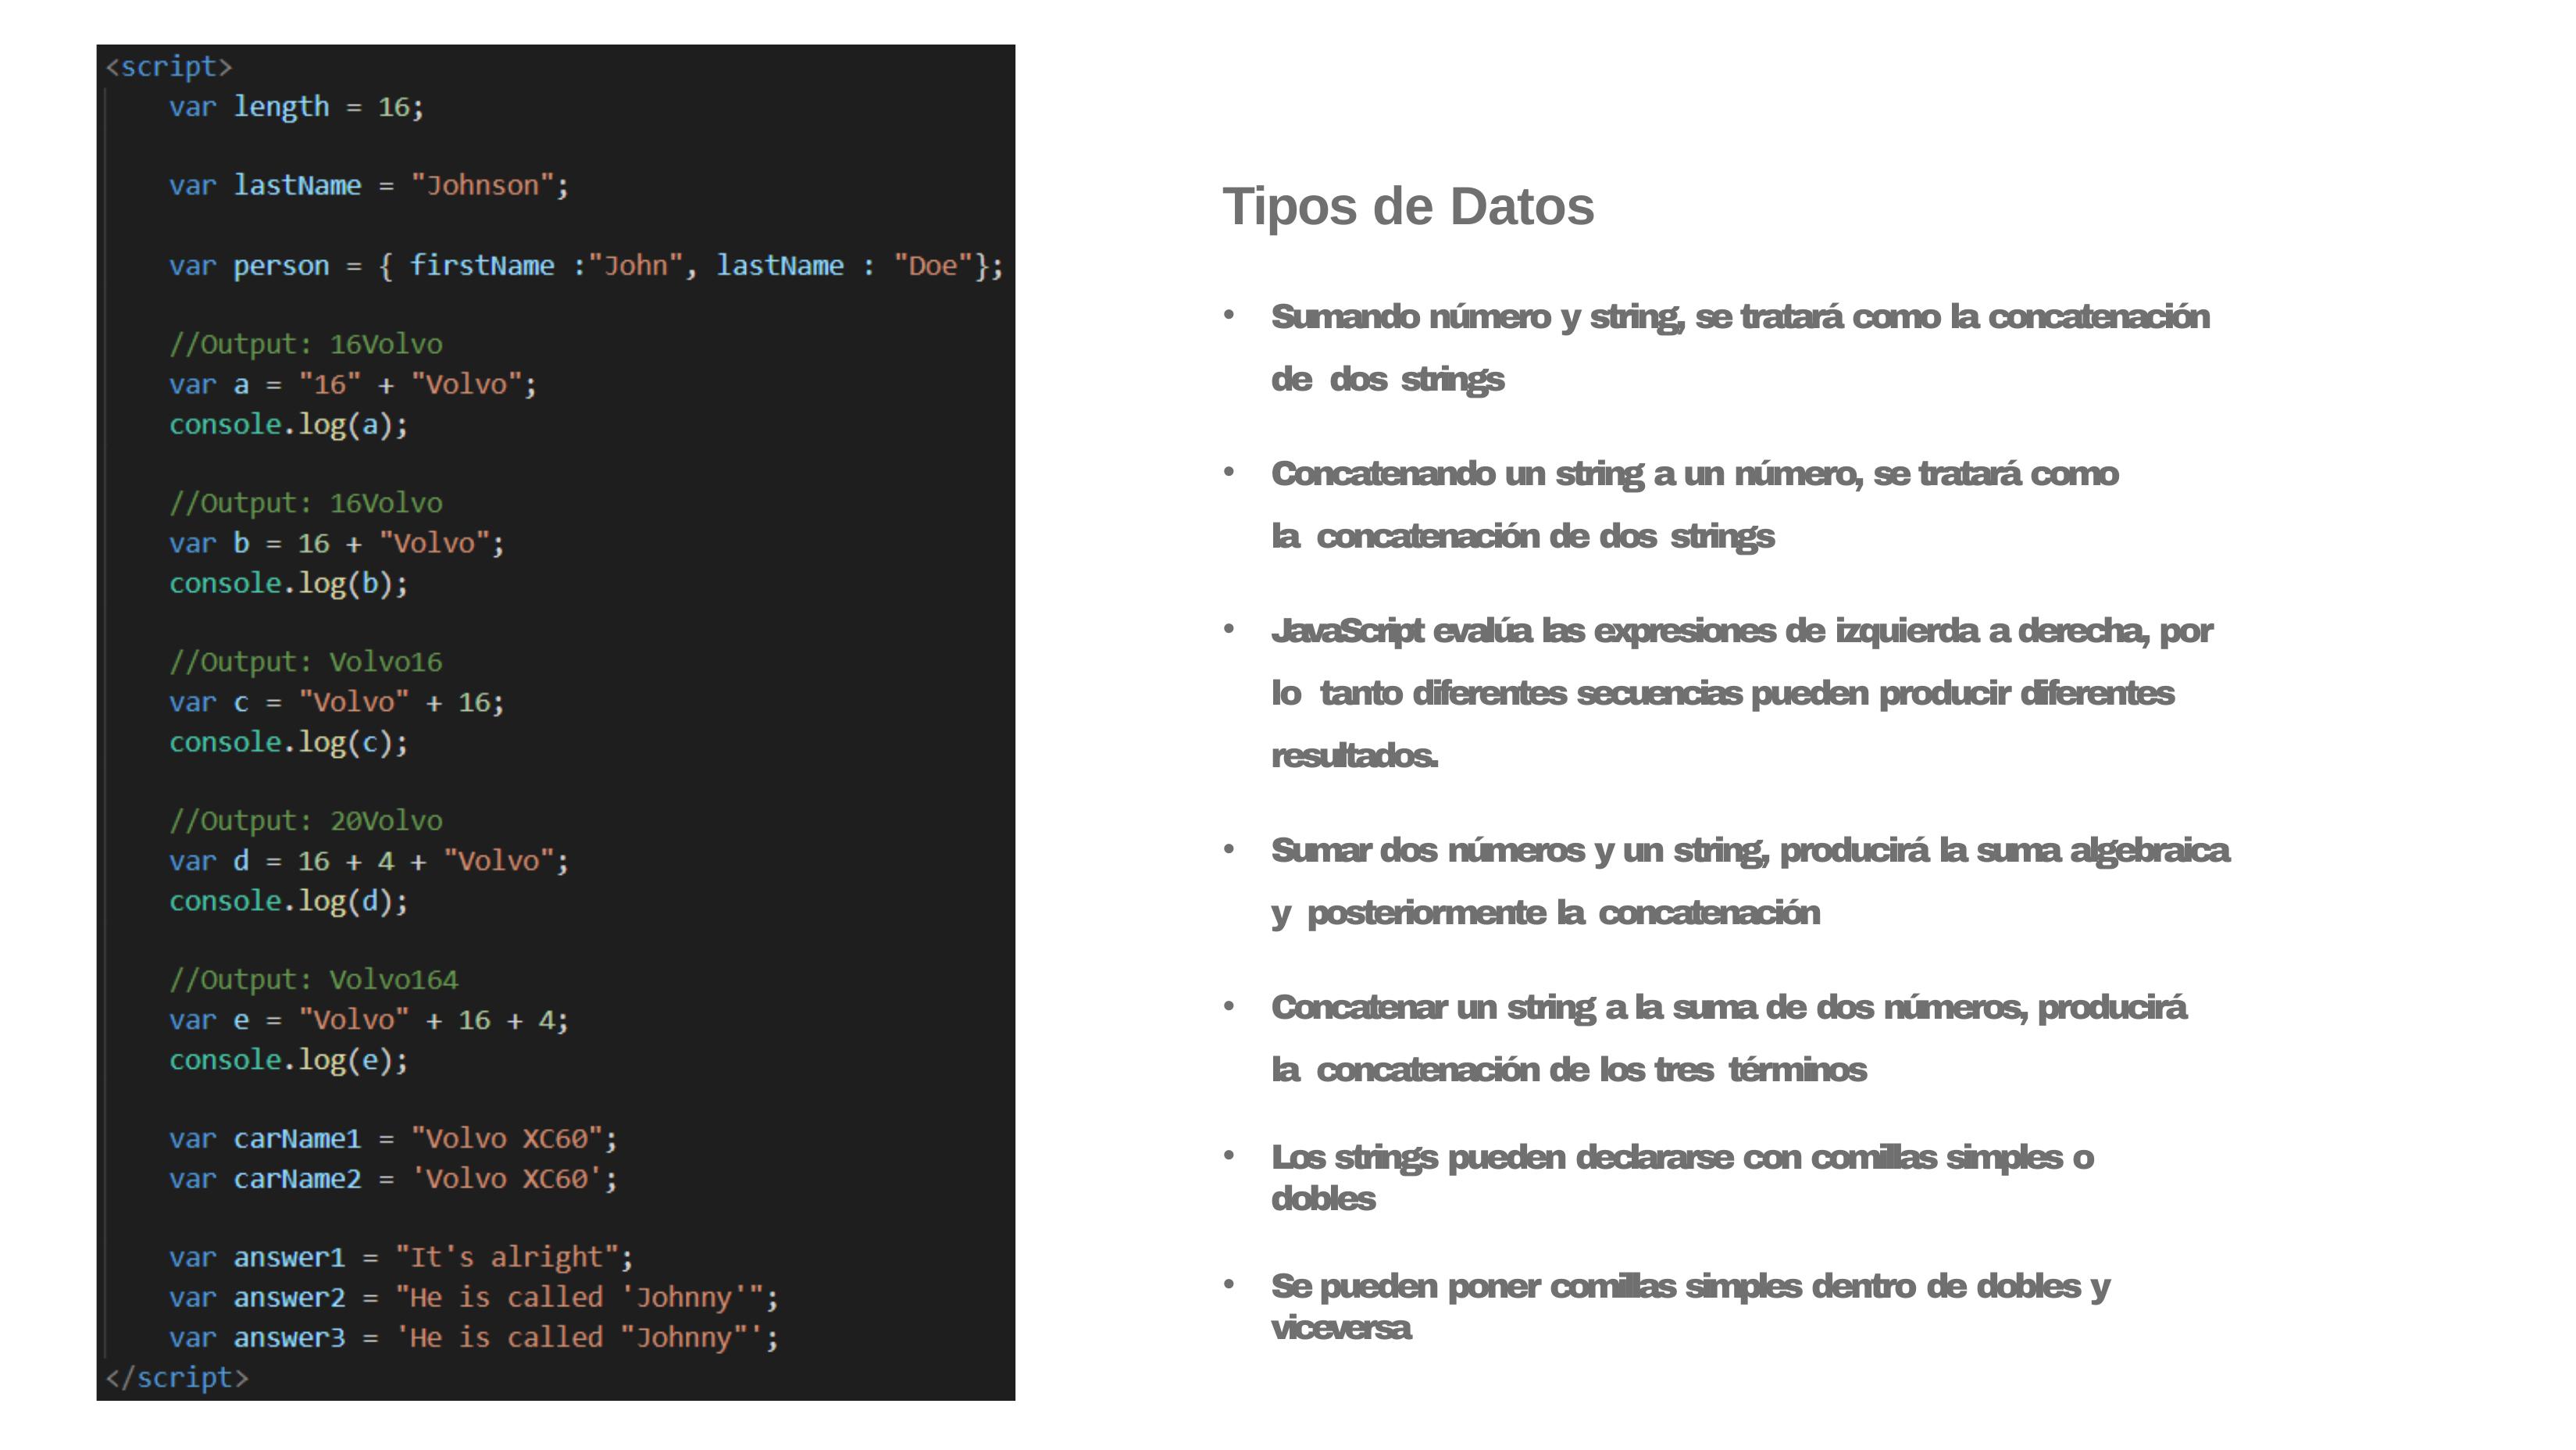

# Tipos de Datos
Sumando número y string, se tratará como la concatenación de  dos strings
Concatenando un string a un número, se tratará como la  concatenación de dos strings
JavaScript evalúa las expresiones de izquierda a derecha, por lo  tanto diferentes secuencias pueden producir diferentes  resultados.
Sumar dos números y un string, producirá la suma algebraica y  posteriormente la concatenación
Concatenar un string a la suma de dos números, producirá la  concatenación de los tres términos

Los strings pueden declararse con comillas simples o dobles

Se pueden poner comillas simples dentro de dobles y viceversa